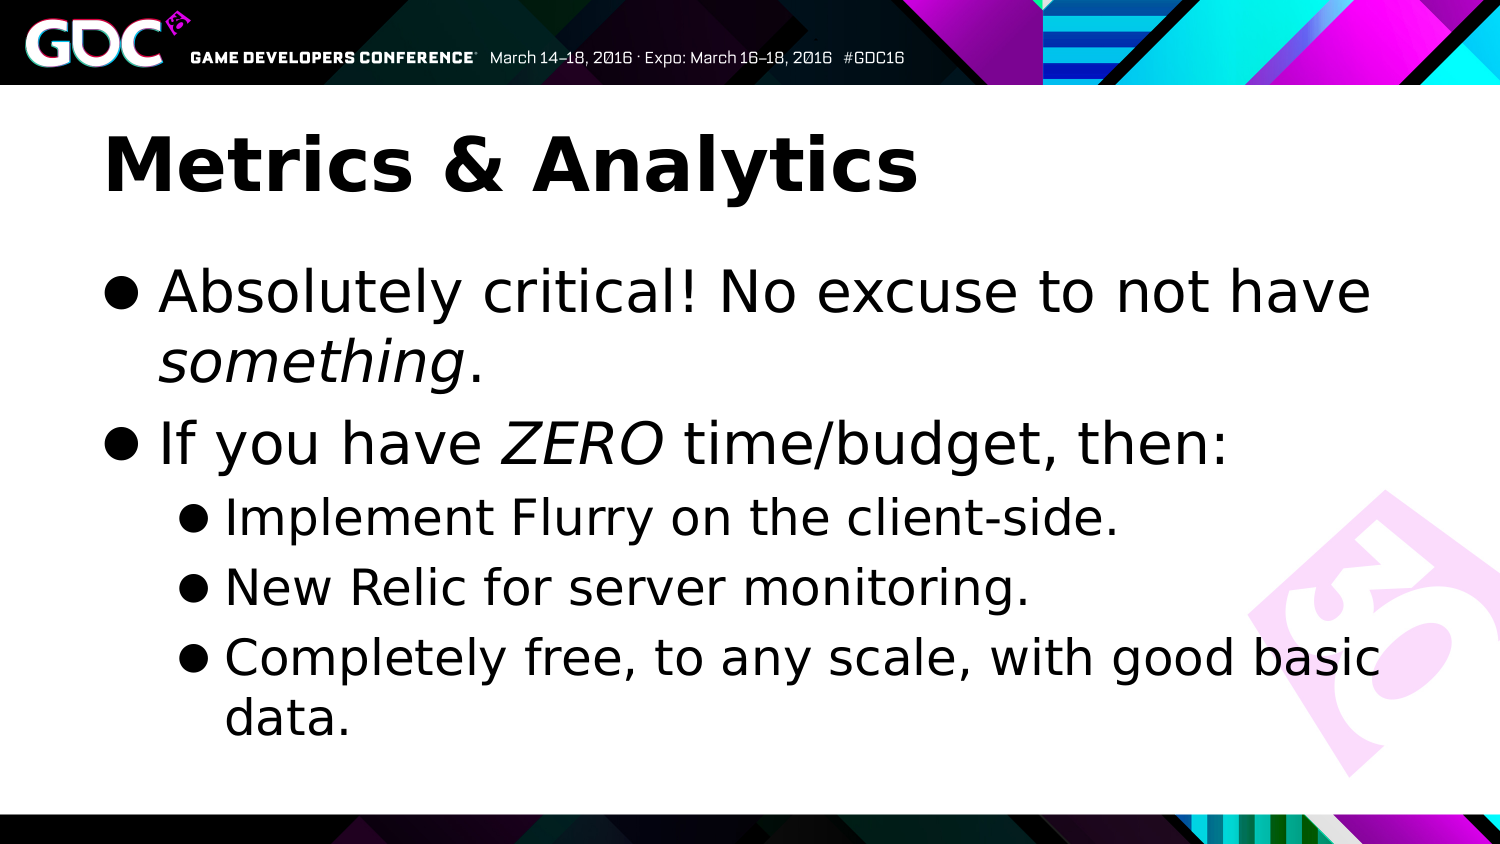

# Metrics & Analytics
Absolutely critical! No excuse to not have something.
If you have ZERO time/budget, then:
Implement Flurry on the client-side.
New Relic for server monitoring.
Completely free, to any scale, with good basic data.